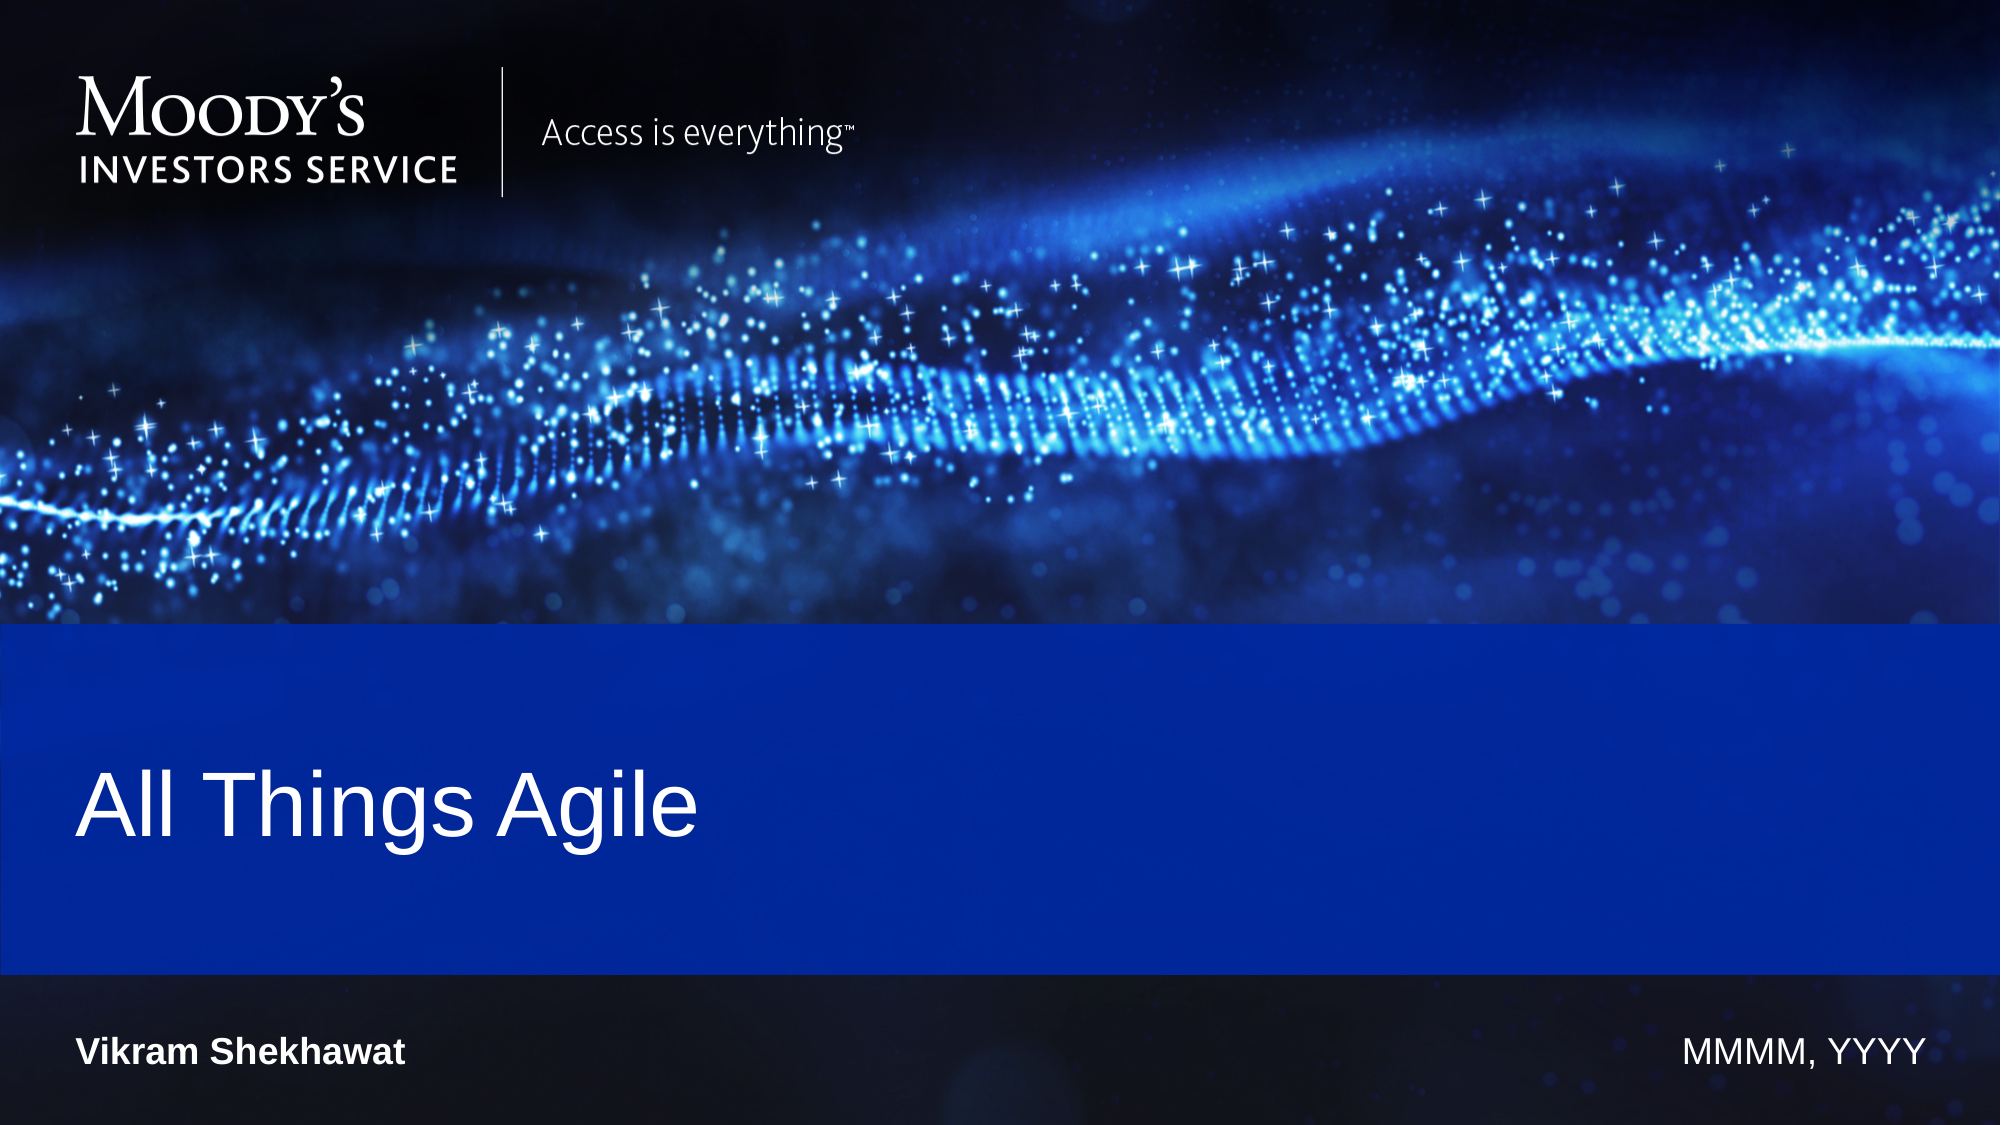

# All Things Agile
Vikram Shekhawat
MMMM, YYYY